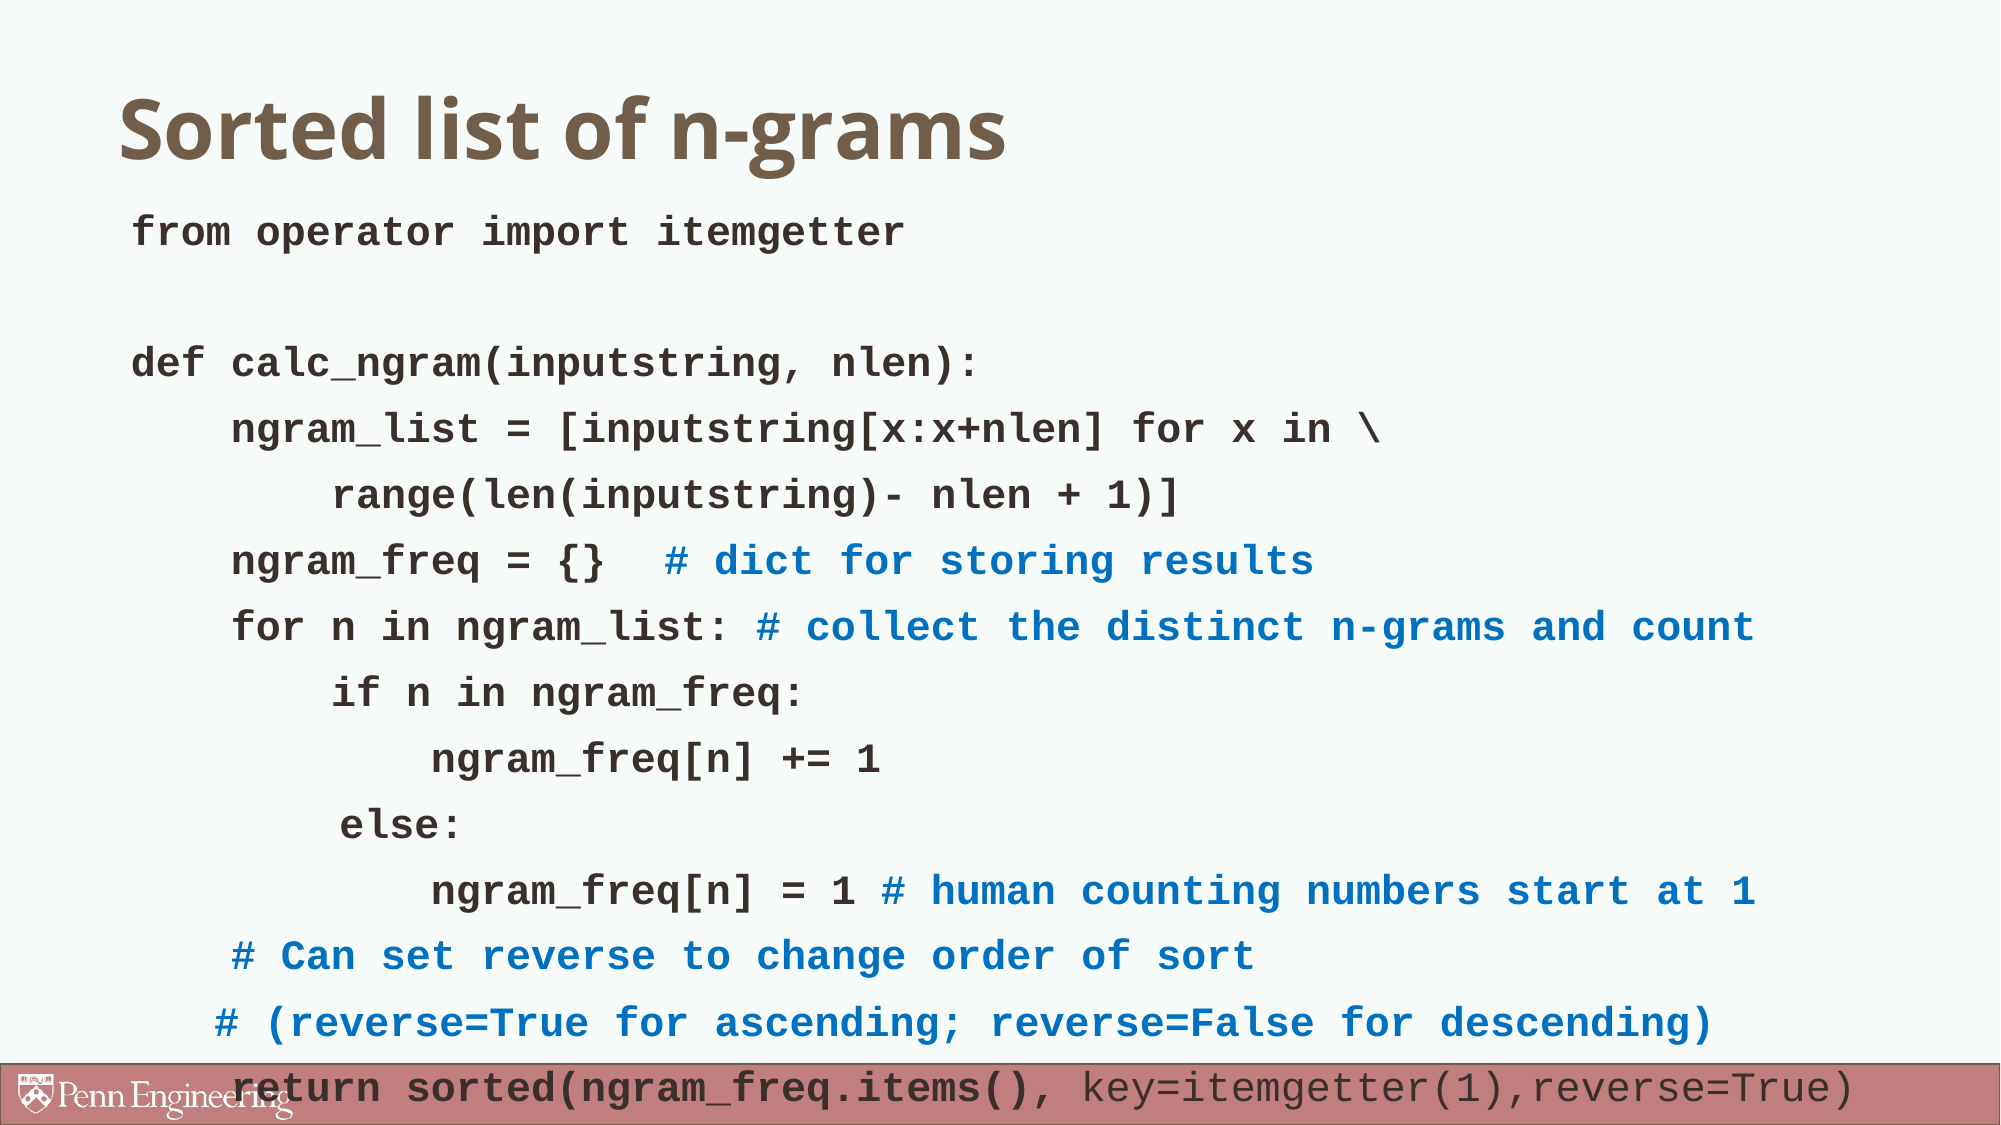

Sorted list of n-grams
from operator import itemgetter

def calc_ngram(inputstring, nlen):
    ngram_list = [inputstring[x:x+nlen] for x in \
        range(len(inputstring)- nlen + 1)]
    ngram_freq = {}	 # dict for storing results
    for n in ngram_list: # collect the distinct n-grams and count
        if n in ngram_freq:
            ngram_freq[n] += 1
		else:
            ngram_freq[n] = 1 # human counting numbers start at 1
    # Can set reverse to change order of sort
	 # (reverse=True for ascending; reverse=False for descending)
    return sorted(ngram_freq.items(), key=itemgetter(1),reverse=True)